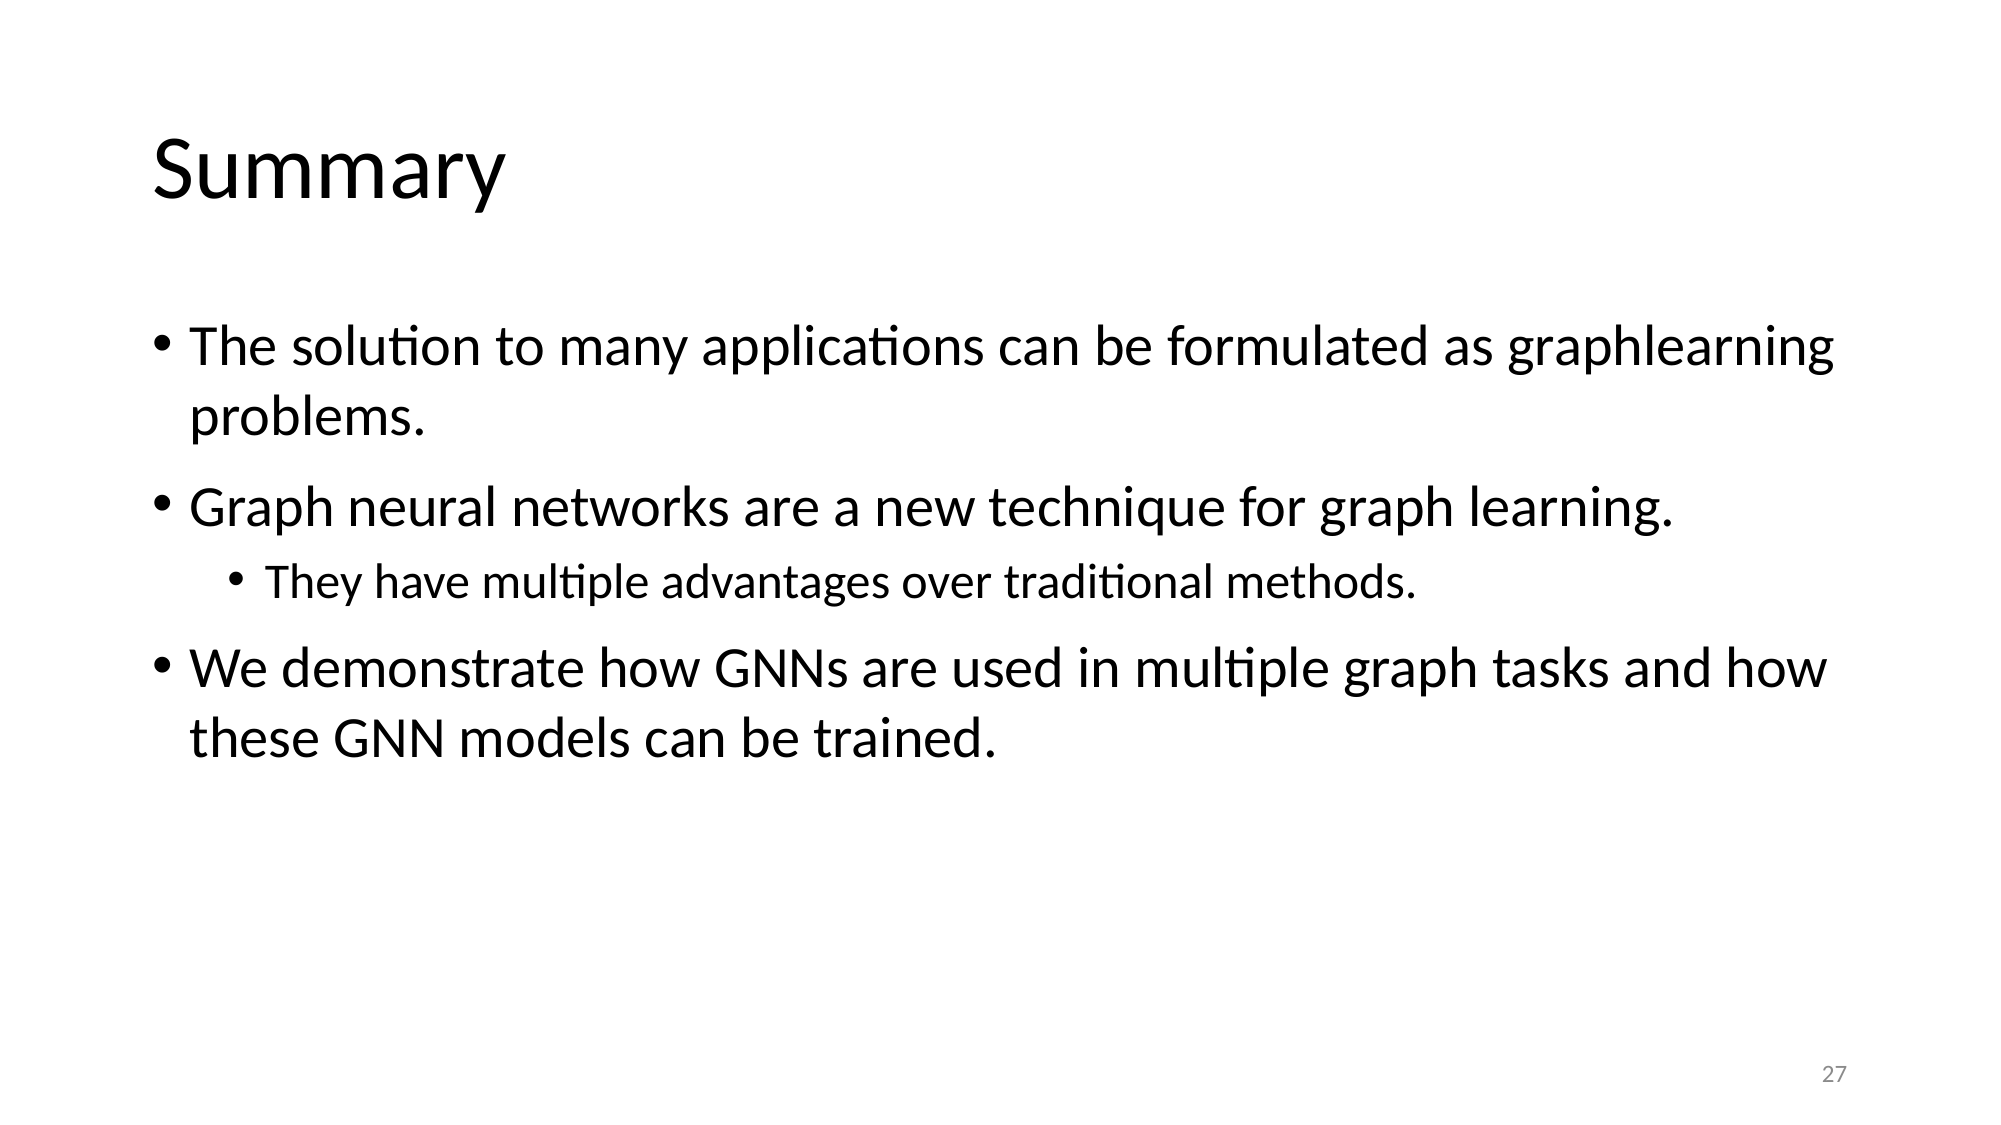

# Summary
The solution to many applications can be formulated as graphlearning problems.
Graph neural networks are a new technique for graph learning.
They have multiple advantages over traditional methods.
We demonstrate how GNNs are used in multiple graph tasks and how these GNN models can be trained.
27